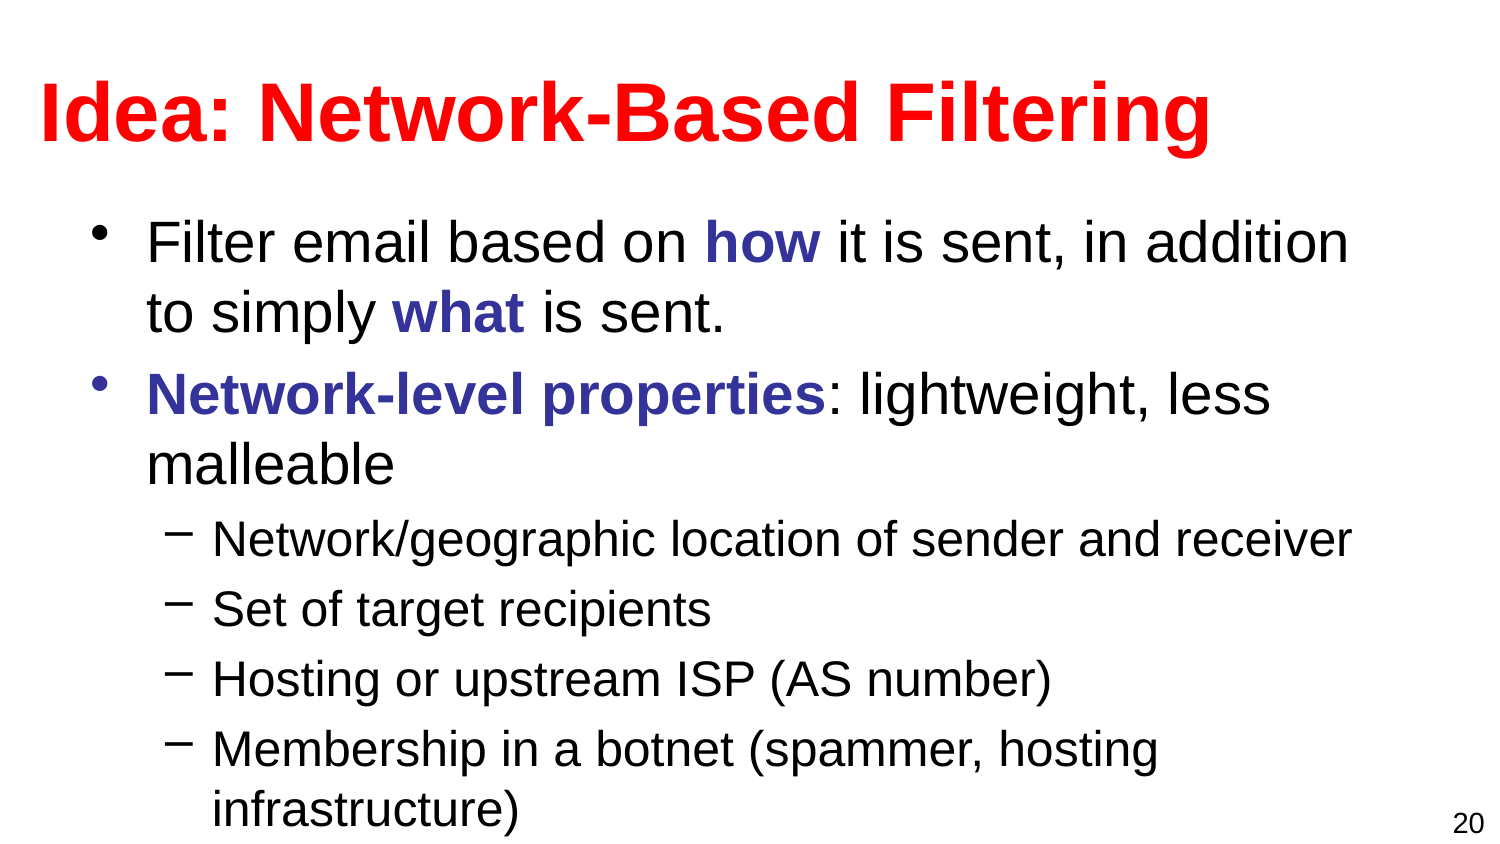

# Idea: Network-Based Filtering
Filter email based on how it is sent, in addition to simply what is sent.
Network-level properties: lightweight, less malleable
Network/geographic location of sender and receiver
Set of target recipients
Hosting or upstream ISP (AS number)
Membership in a botnet (spammer, hosting infrastructure)

20